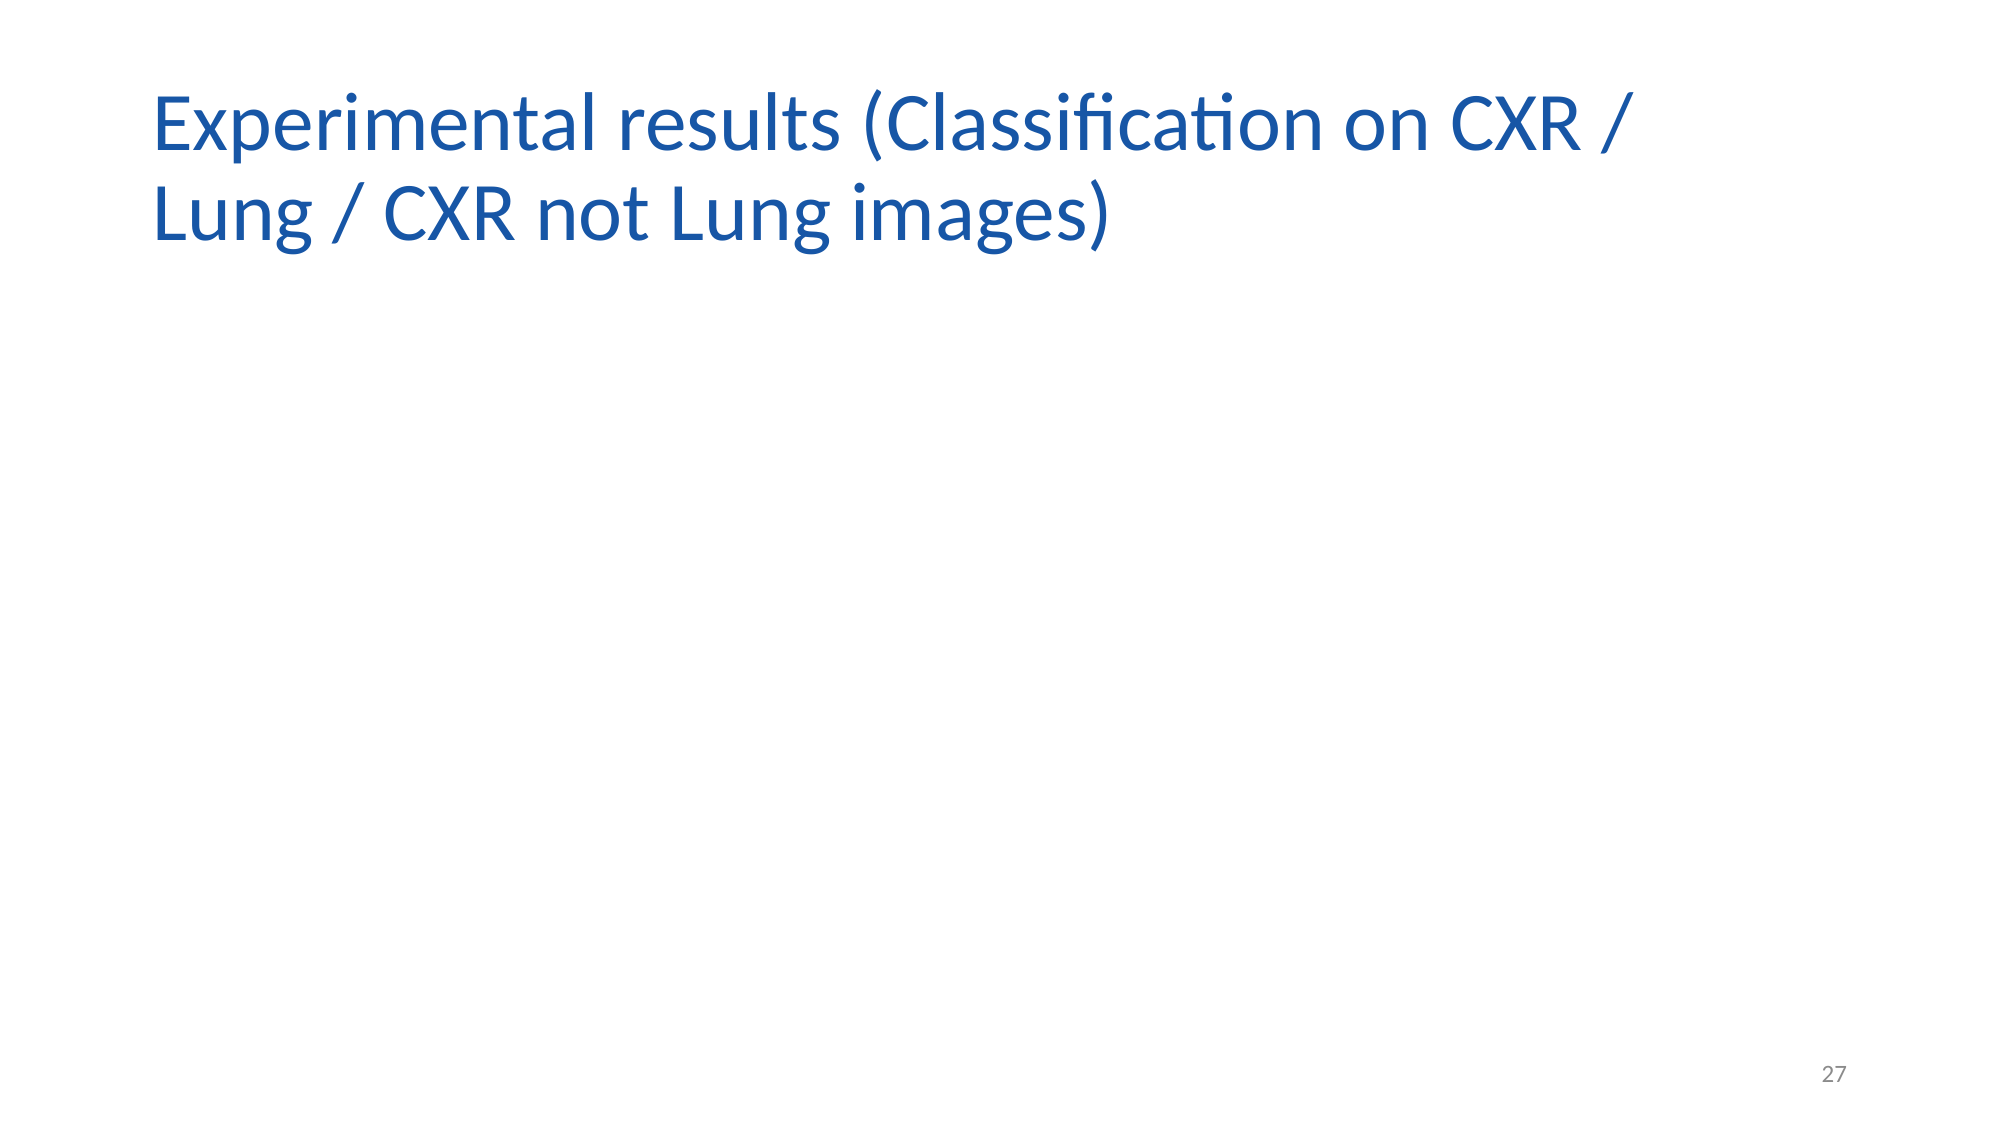

Experimental results (Classification on CXR / Lung / CXR not Lung images)

27